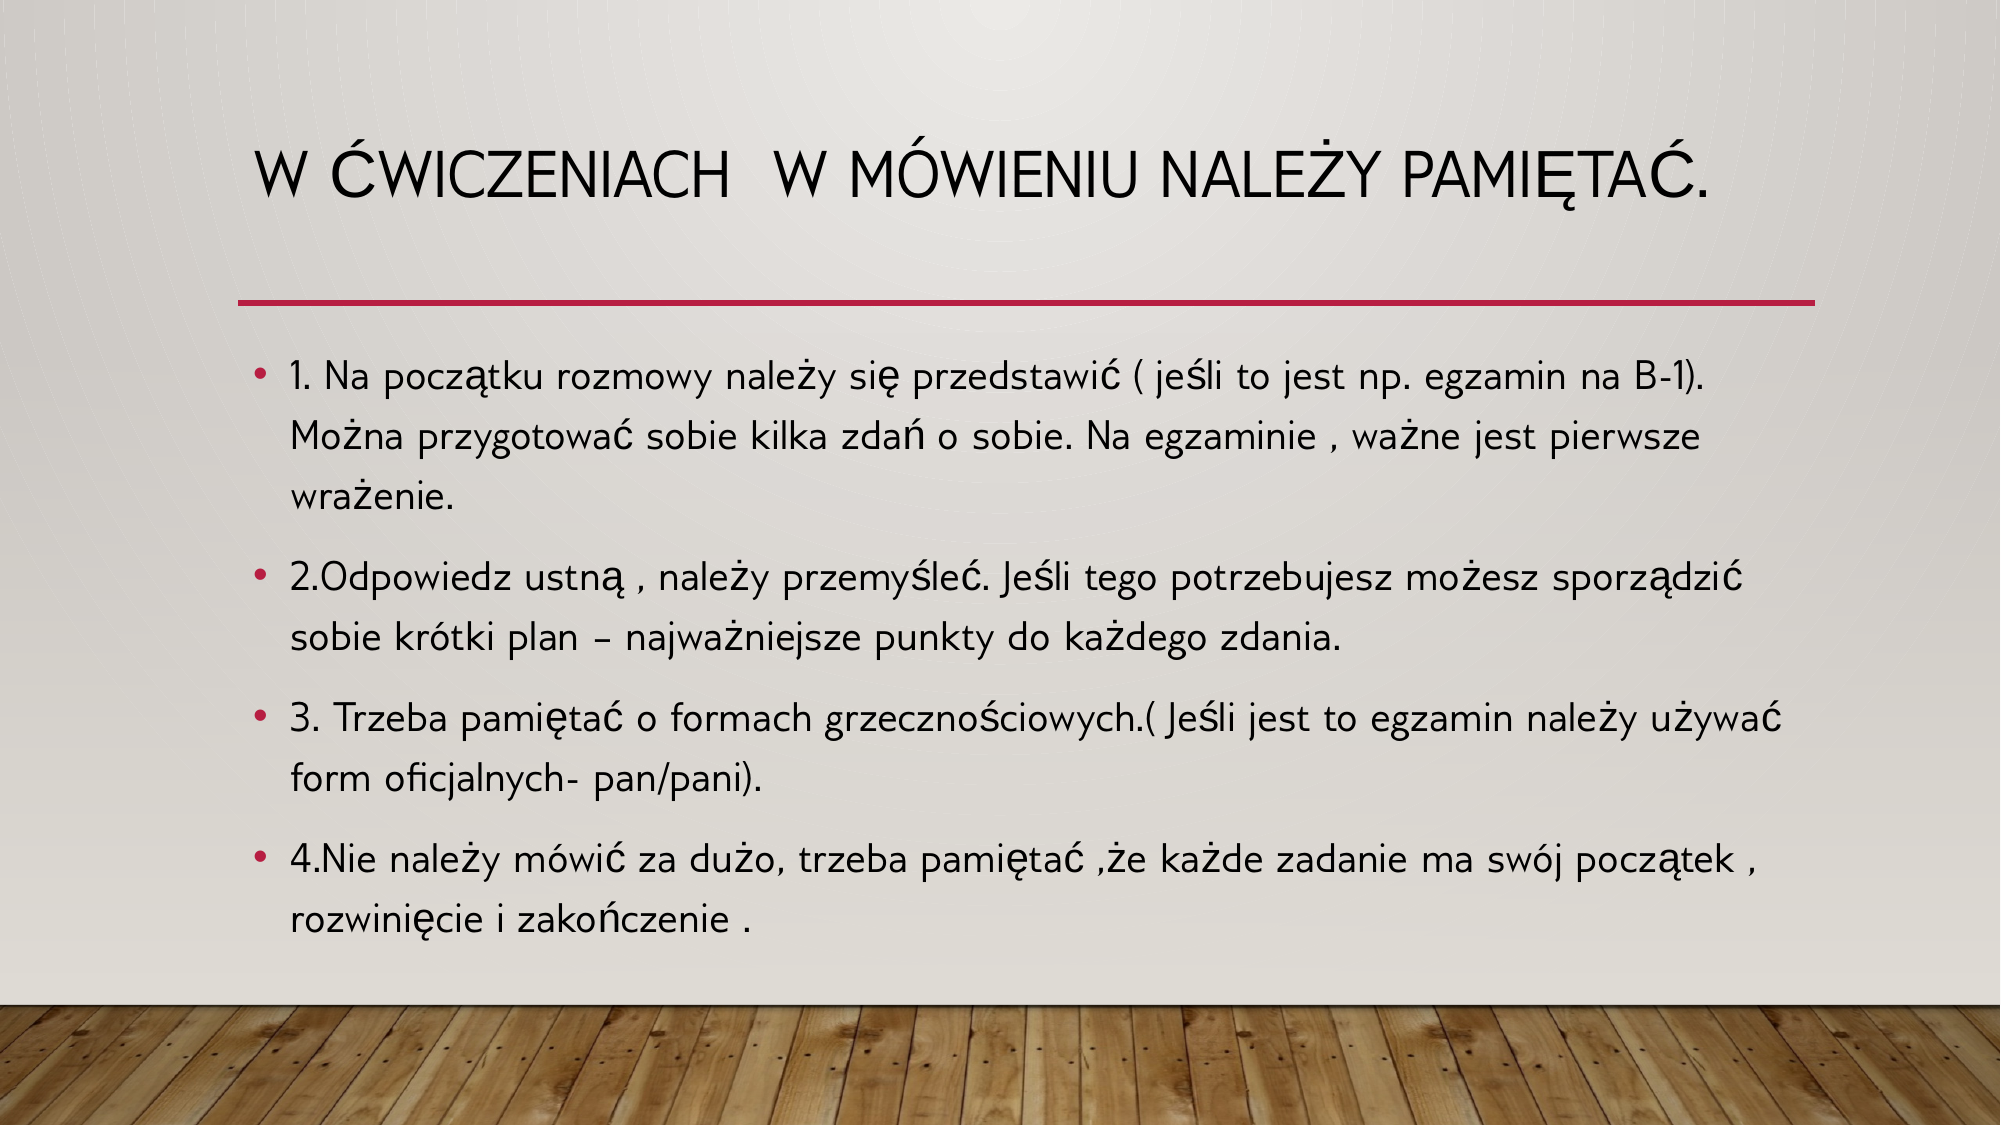

# W ćwiczeniach  w mówieniu należy pamiętać.
1. Na początku rozmowy należy się przedstawić ( jeśli to jest np. egzamin na B-1). Można przygotować sobie kilka zdań o sobie. Na egzaminie , ważne jest pierwsze wrażenie.
2.Odpowiedz ustną , należy przemyśleć. Jeśli tego potrzebujesz możesz sporządzić  sobie krótki plan – najważniejsze punkty do każdego zdania.
3. Trzeba pamiętać o formach grzecznościowych.( Jeśli jest to egzamin należy używać form oficjalnych- pan/pani).
4.Nie należy mówić za dużo, trzeba pamiętać ,że każde zadanie ma swój początek , rozwinięcie i zakończenie .